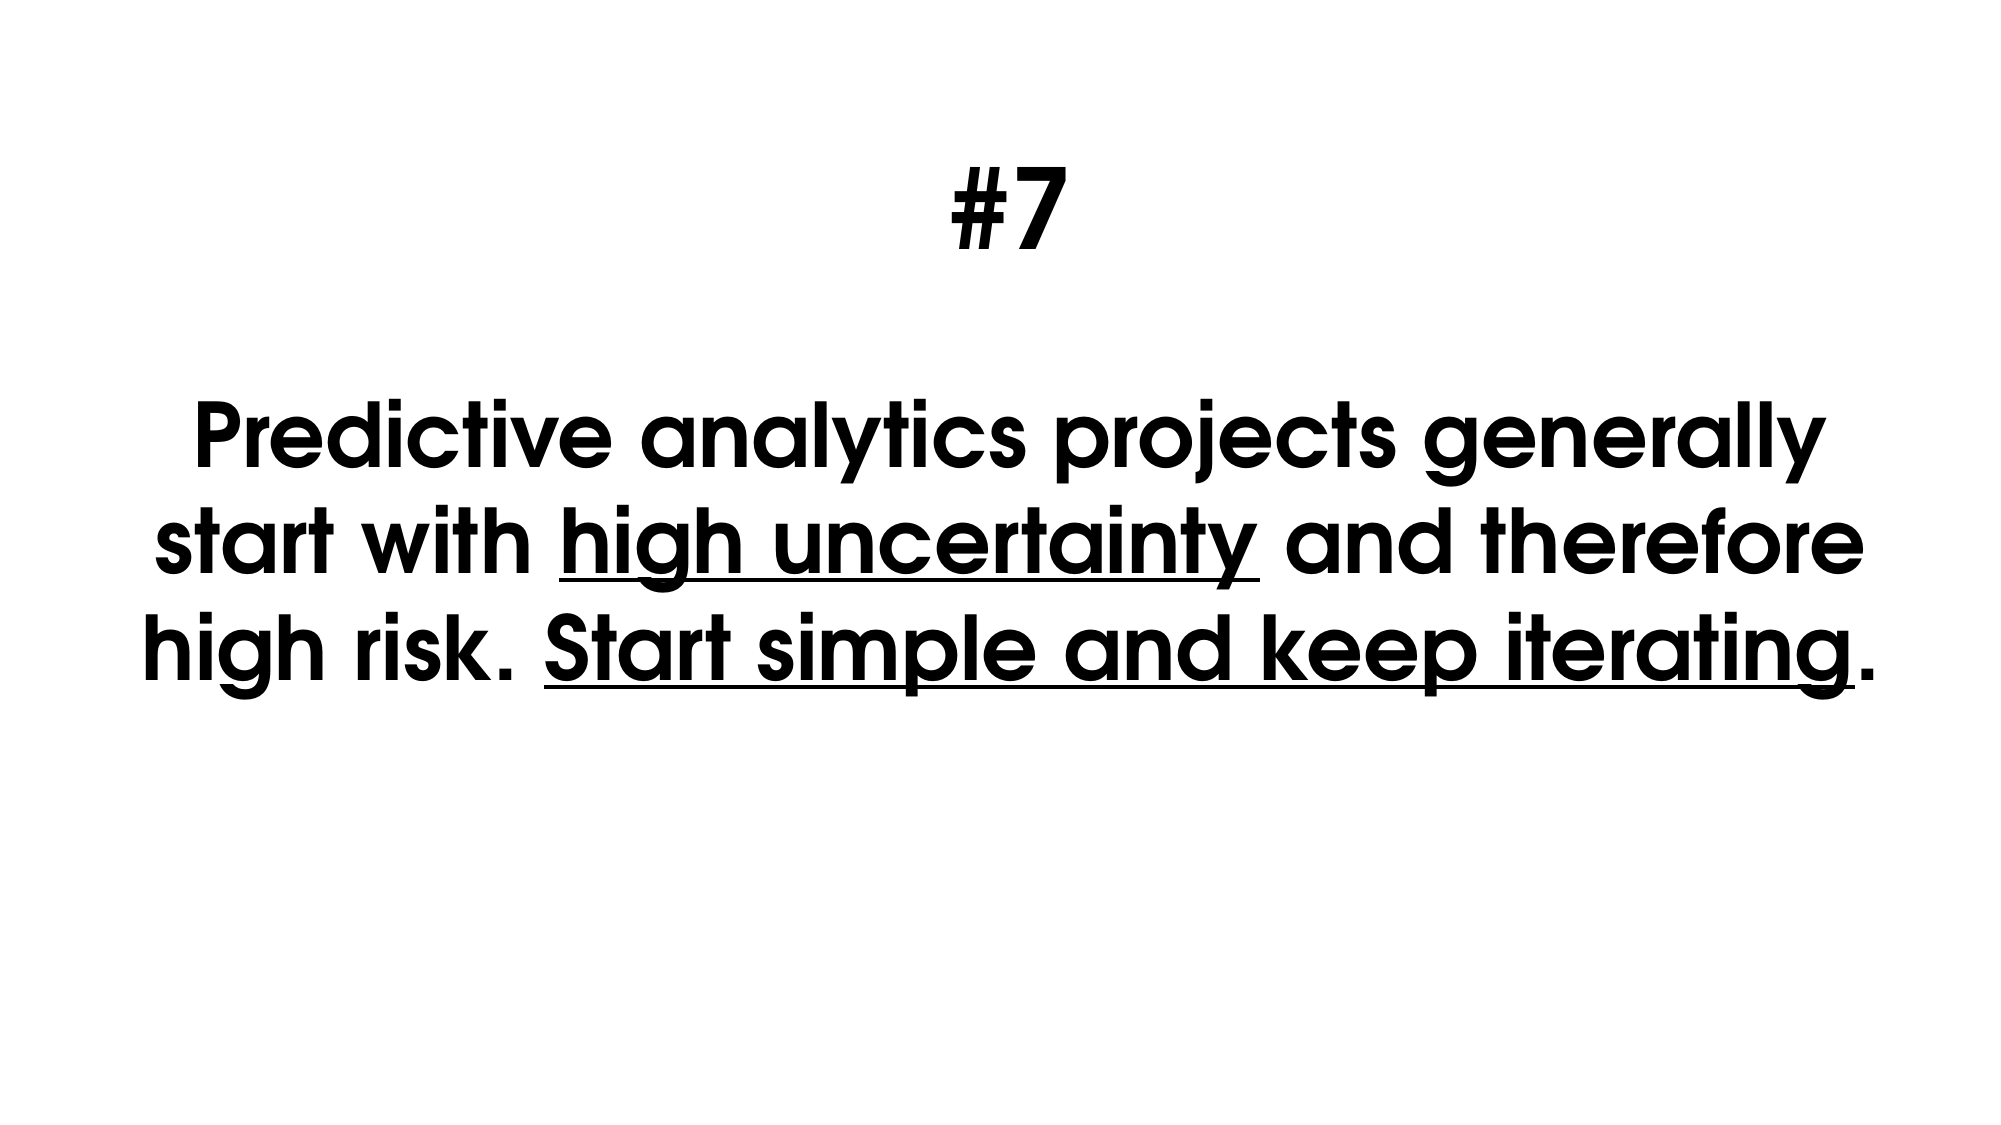

#7

Predictive analytics projects generally start with high uncertainty and therefore high risk. Start simple and keep iterating.